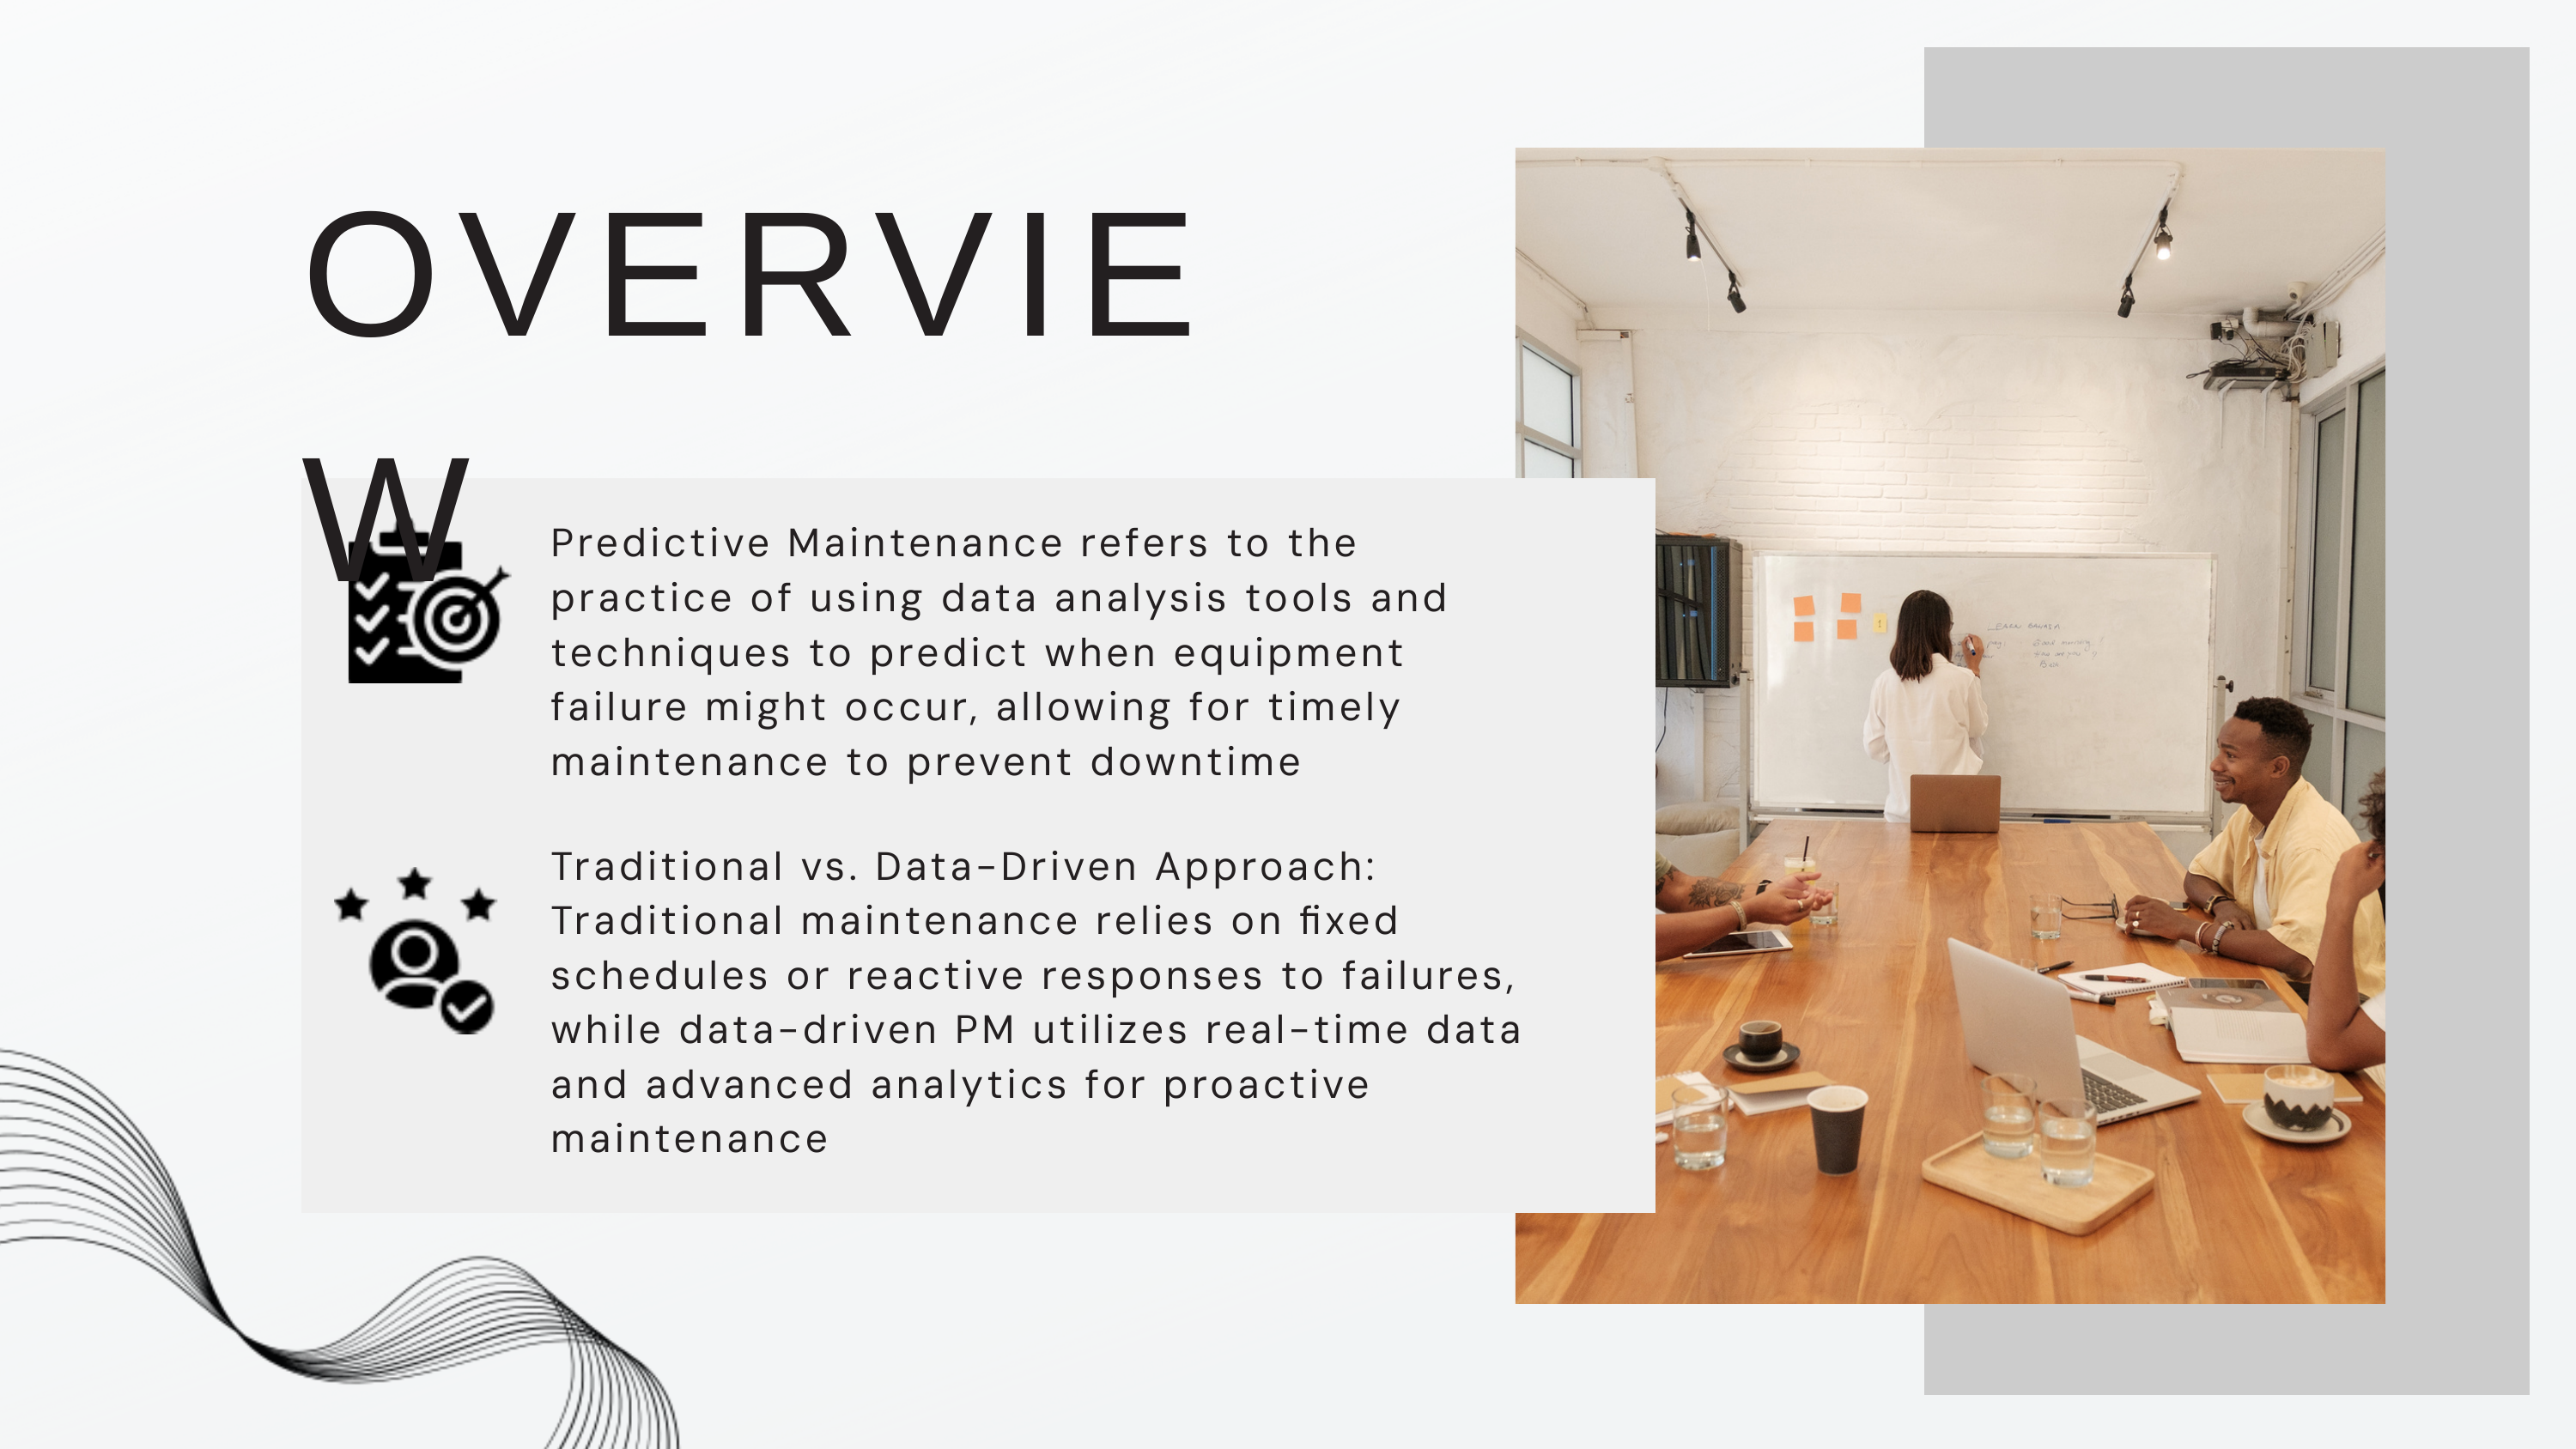

OVERVIEW

Predictive Maintenance refers to the practice of using data analysis tools and techniques to predict when equipment failure might occur, allowing for timely maintenance to prevent downtime

Traditional vs. Data-Driven Approach: Traditional maintenance relies on fixed schedules or reactive responses to failures, while data-driven PM utilizes real-time data and advanced analytics for proactive maintenance​